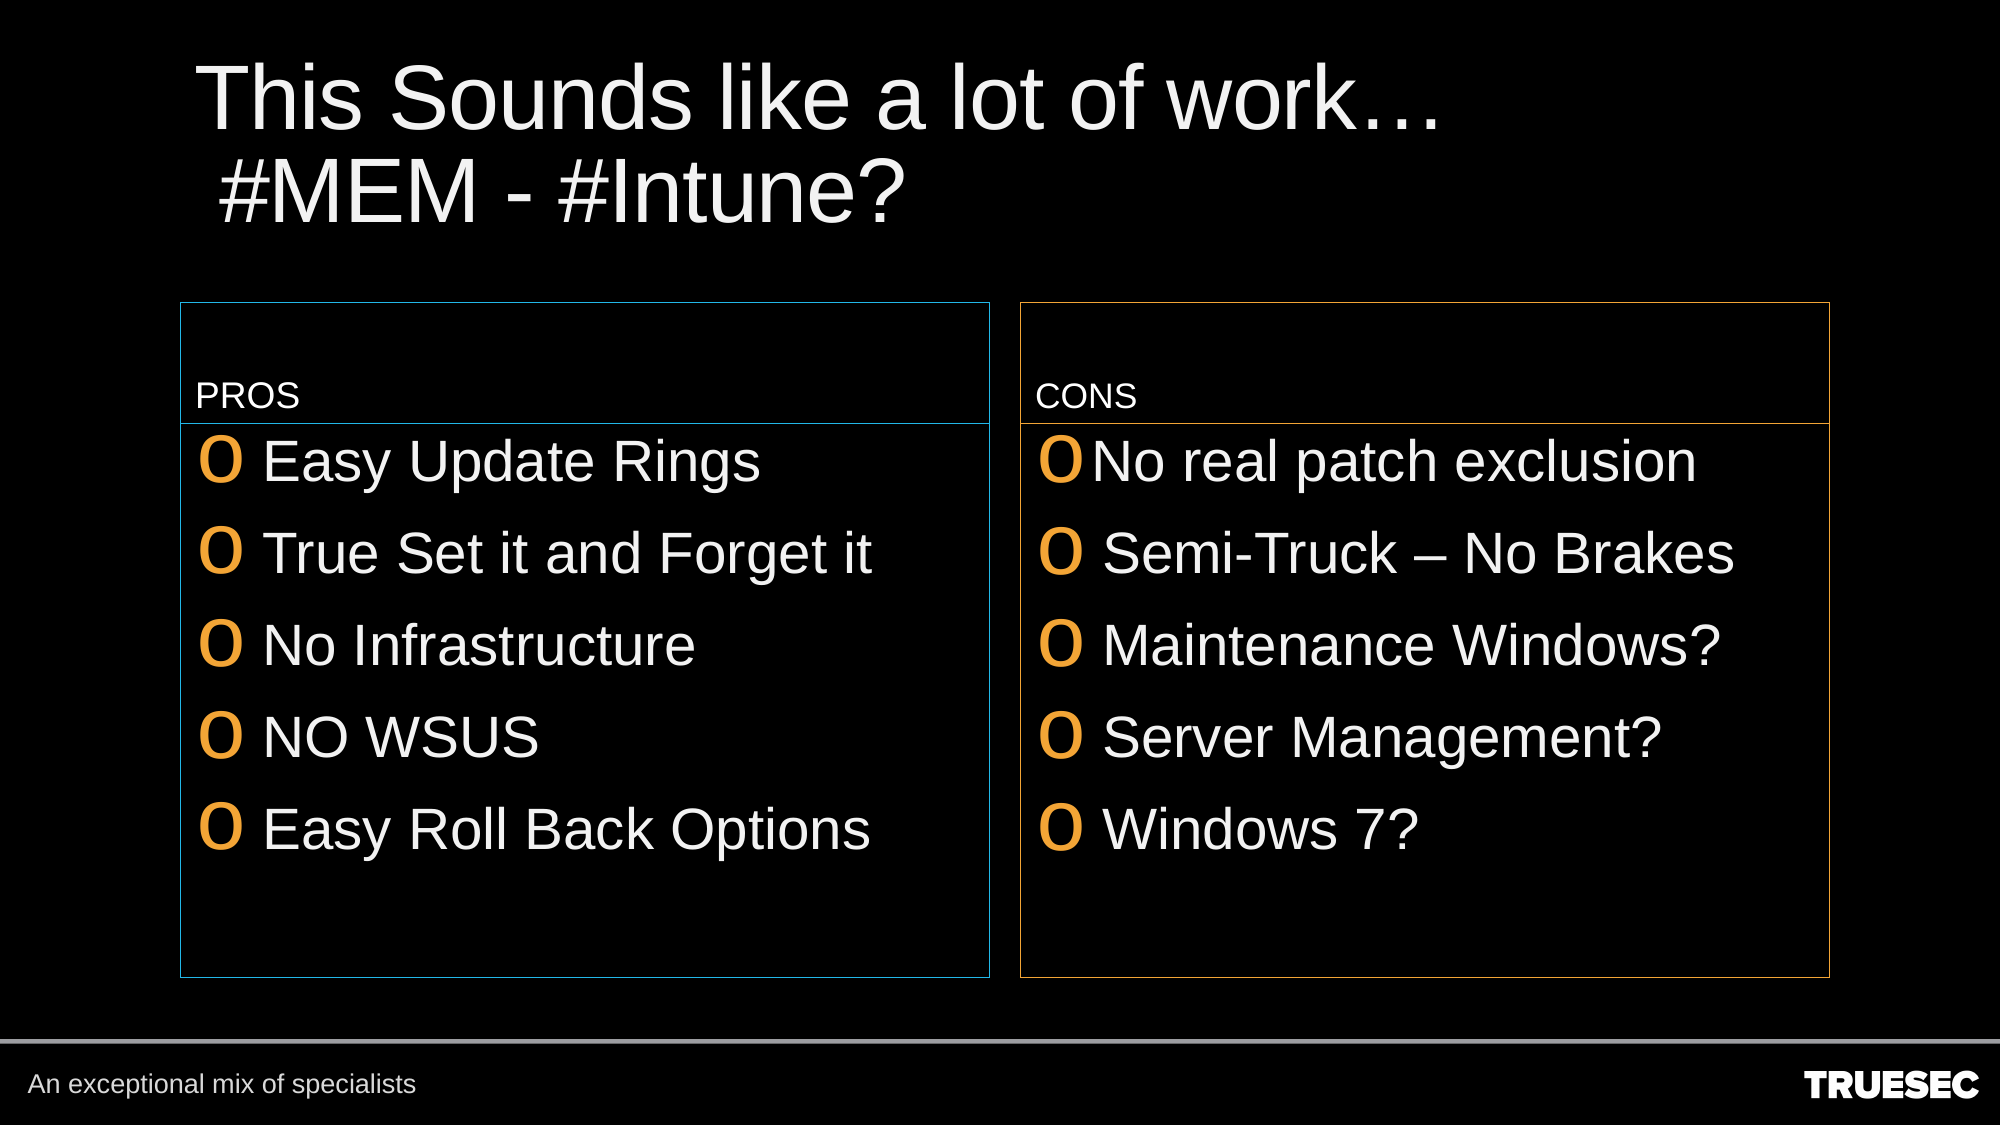

# This Sounds like a lot of work… #MEM - #Intune?

PROS

CONS

Easy Update Rings
True Set it and Forget it
No Infrastructure
NO WSUS
Easy Roll Back Options
No real patch exclusion
Semi-Truck – No Brakes
Maintenance Windows?
Server Management?
Windows 7?